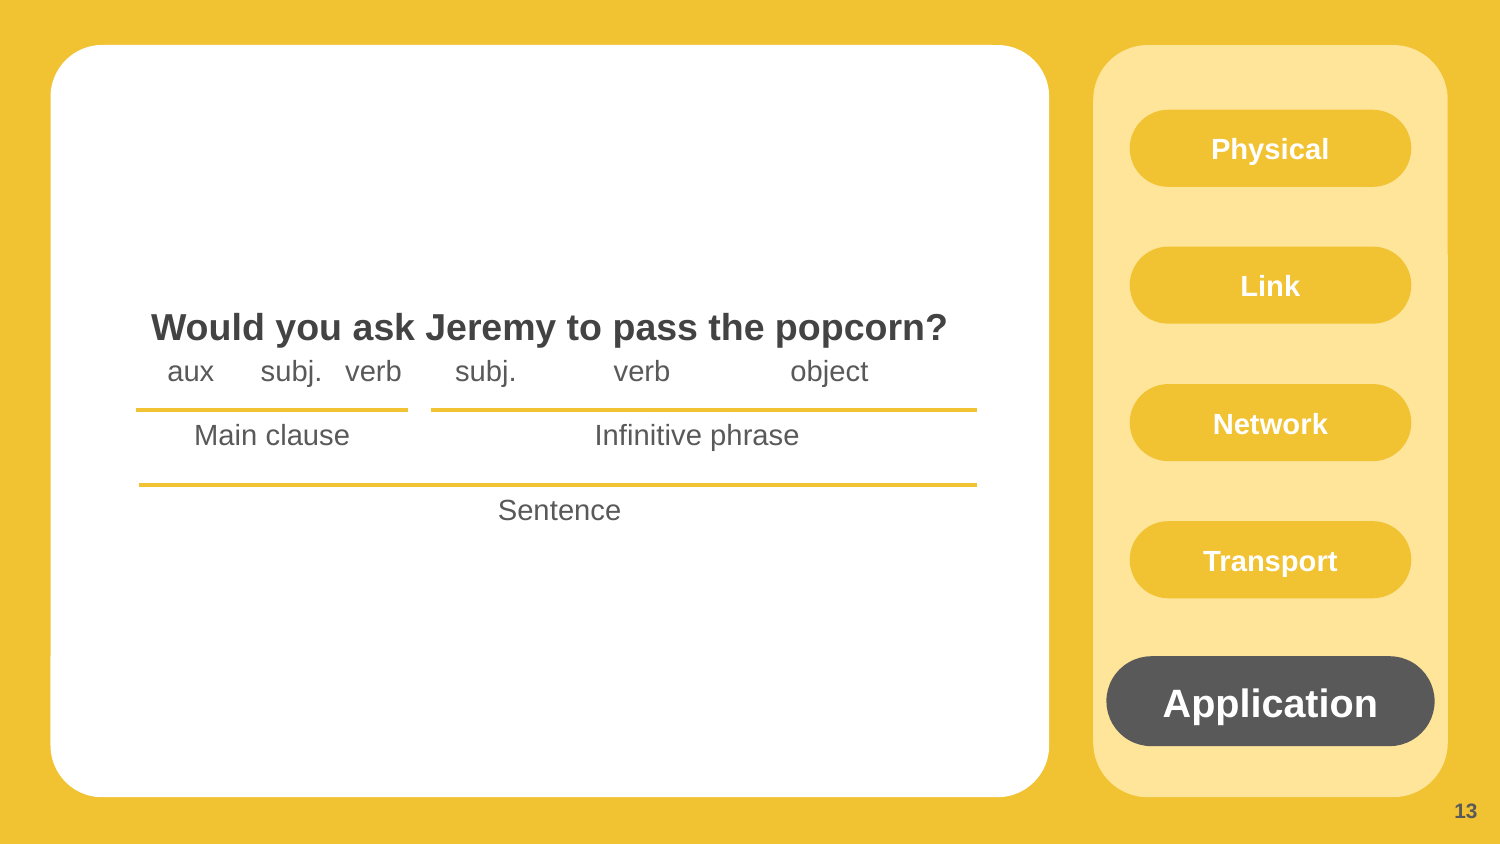

Physical
Link
Would you ask Jeremy to pass the popcorn?
aux
subj.
verb
subj.
verb
object
Network
Main clause
Infinitive phrase
Sentence
Transport
Application
13